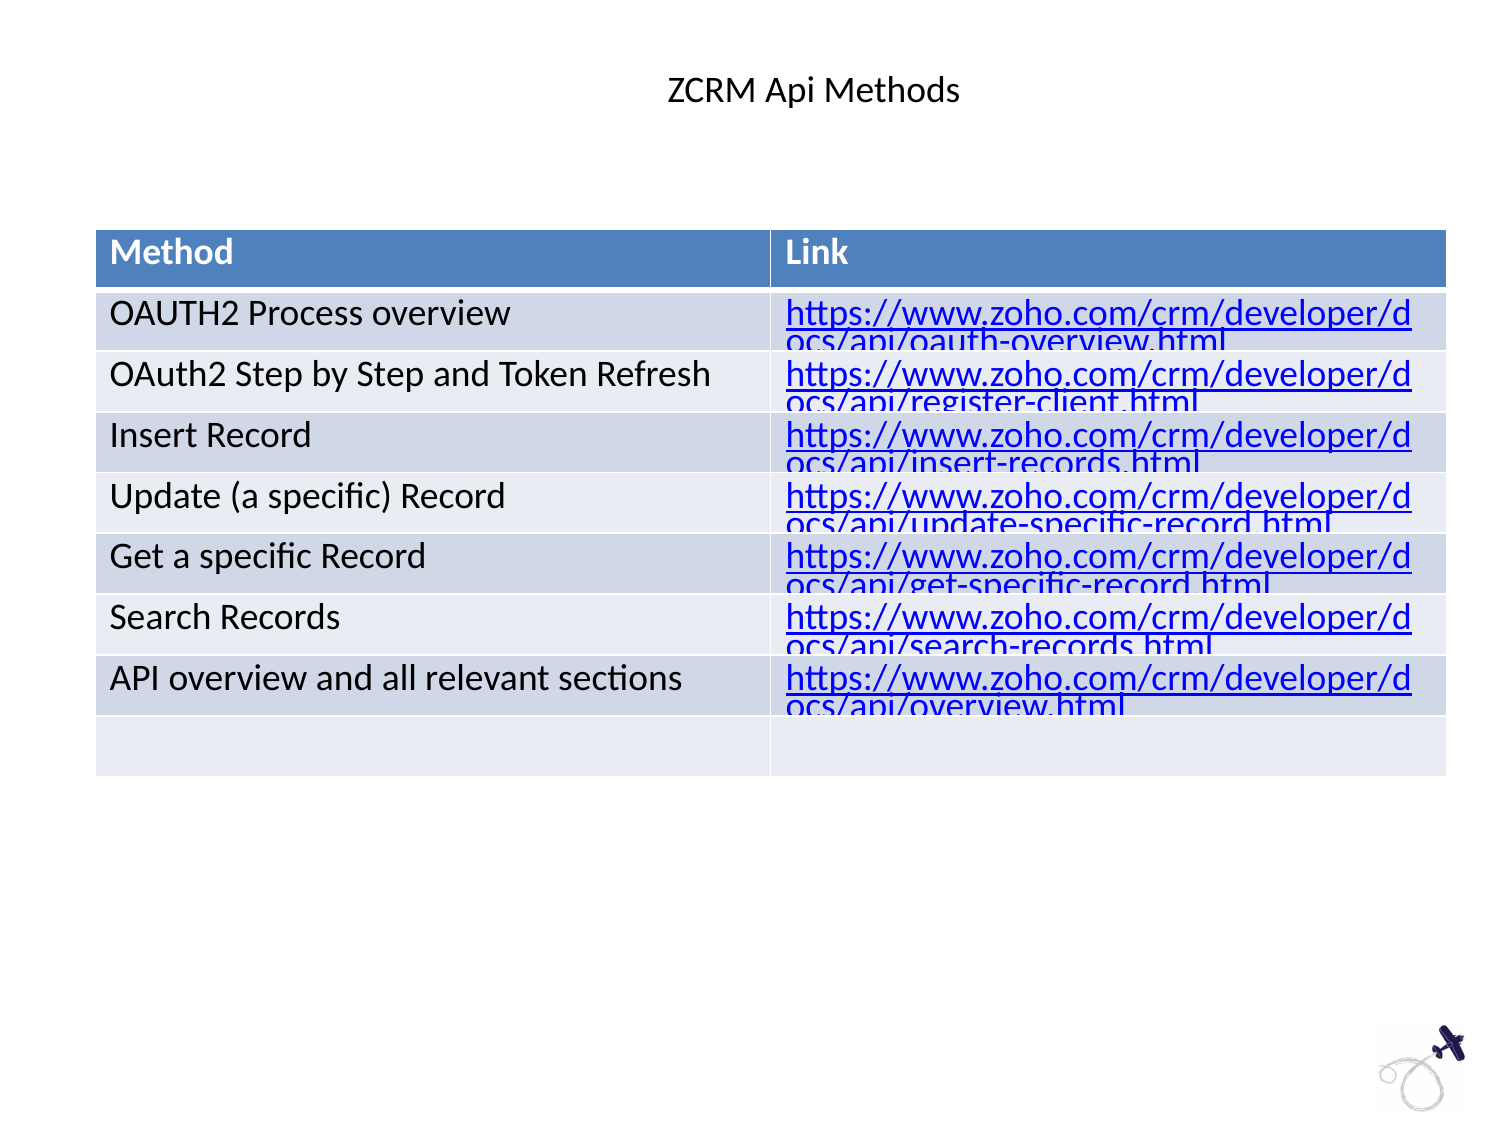

ZCRM Api Methods
| Method | Link |
| --- | --- |
| OAUTH2 Process overview | https://www.zoho.com/crm/developer/docs/api/oauth-overview.html |
| OAuth2 Step by Step and Token Refresh | https://www.zoho.com/crm/developer/docs/api/register-client.html |
| Insert Record | https://www.zoho.com/crm/developer/docs/api/insert-records.html |
| Update (a specific) Record | https://www.zoho.com/crm/developer/docs/api/update-specific-record.html |
| Get a specific Record | https://www.zoho.com/crm/developer/docs/api/get-specific-record.html |
| Search Records | https://www.zoho.com/crm/developer/docs/api/search-records.html |
| API overview and all relevant sections | https://www.zoho.com/crm/developer/docs/api/overview.html |
|  |  |